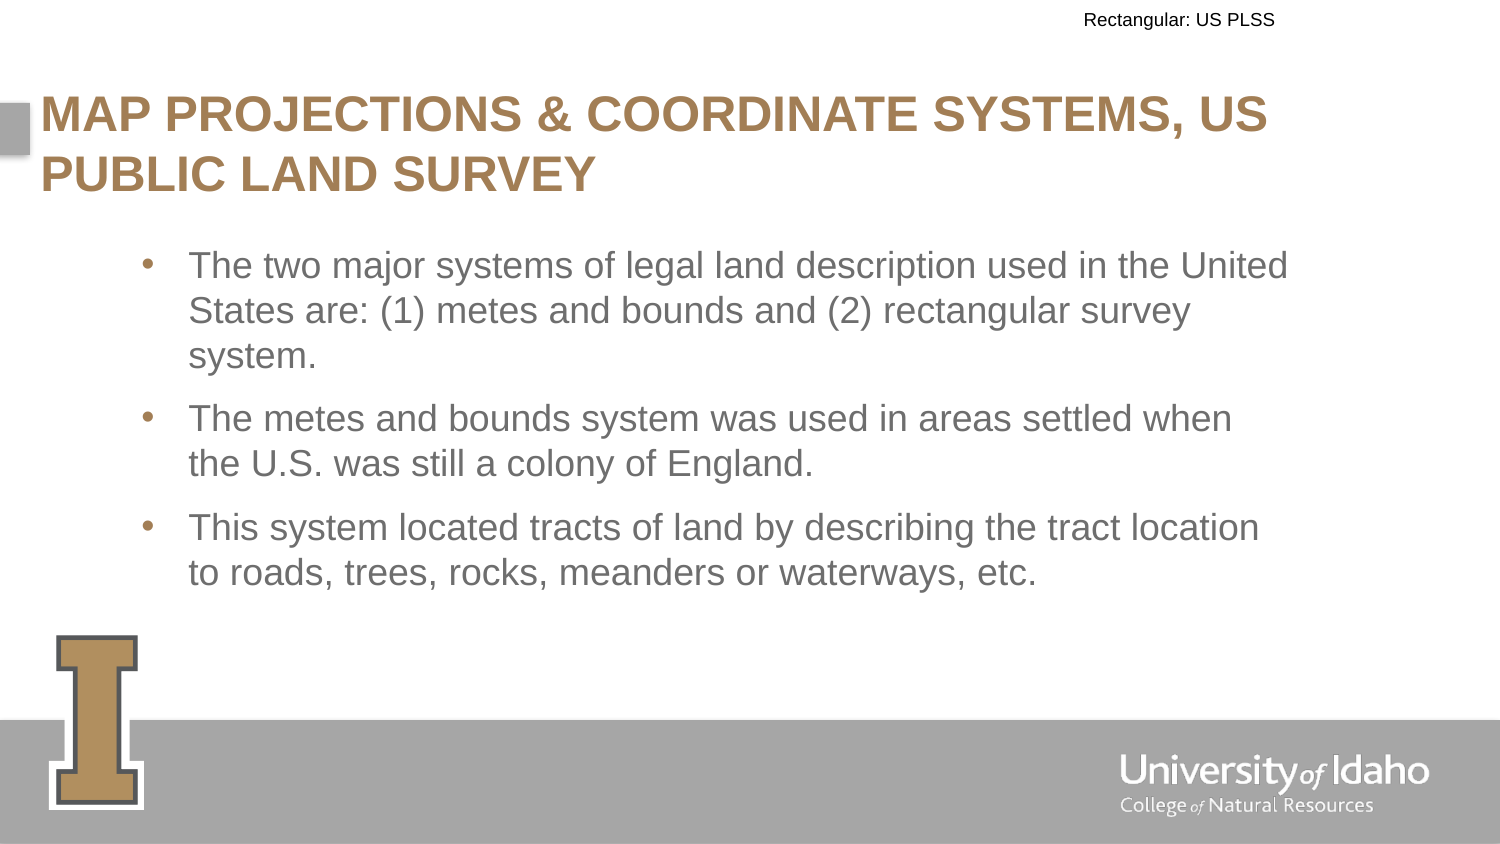

Rectangular: US PLSS
# Map Projections & Coordinate Systems, US Public land survey

The two major systems of legal land description used in the United States are: (1) metes and bounds and (2) rectangular survey system.
The metes and bounds system was used in areas settled when the U.S. was still a colony of England.
This system located tracts of land by describing the tract location to roads, trees, rocks, meanders or waterways, etc.